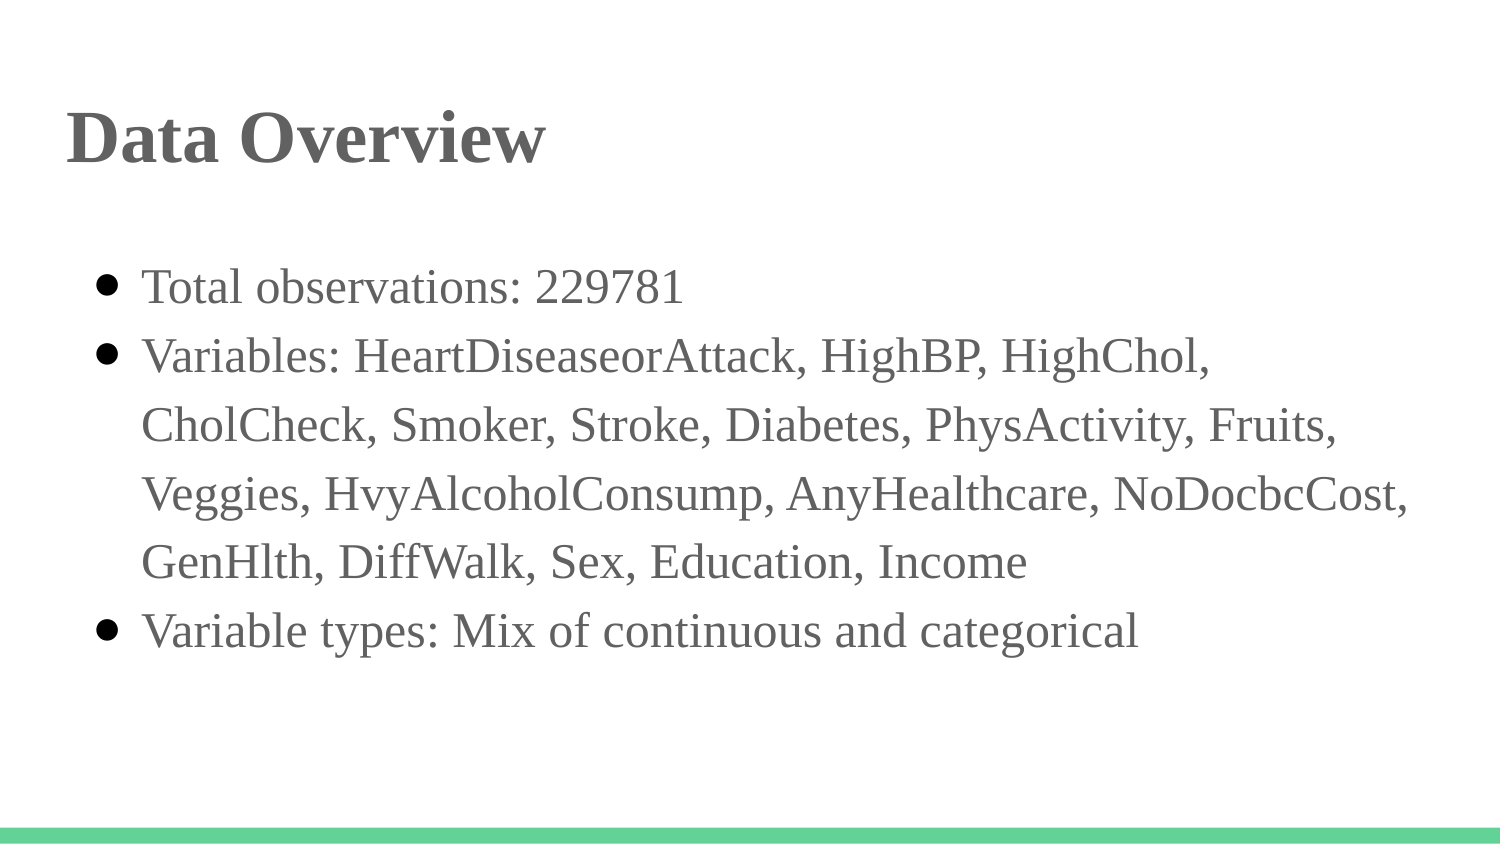

# Data Overview
Total observations: 229781
Variables: HeartDiseaseorAttack, HighBP, HighChol, CholCheck, Smoker, Stroke, Diabetes, PhysActivity, Fruits, Veggies, HvyAlcoholConsump, AnyHealthcare, NoDocbcCost, GenHlth, DiffWalk, Sex, Education, Income
Variable types: Mix of continuous and categorical